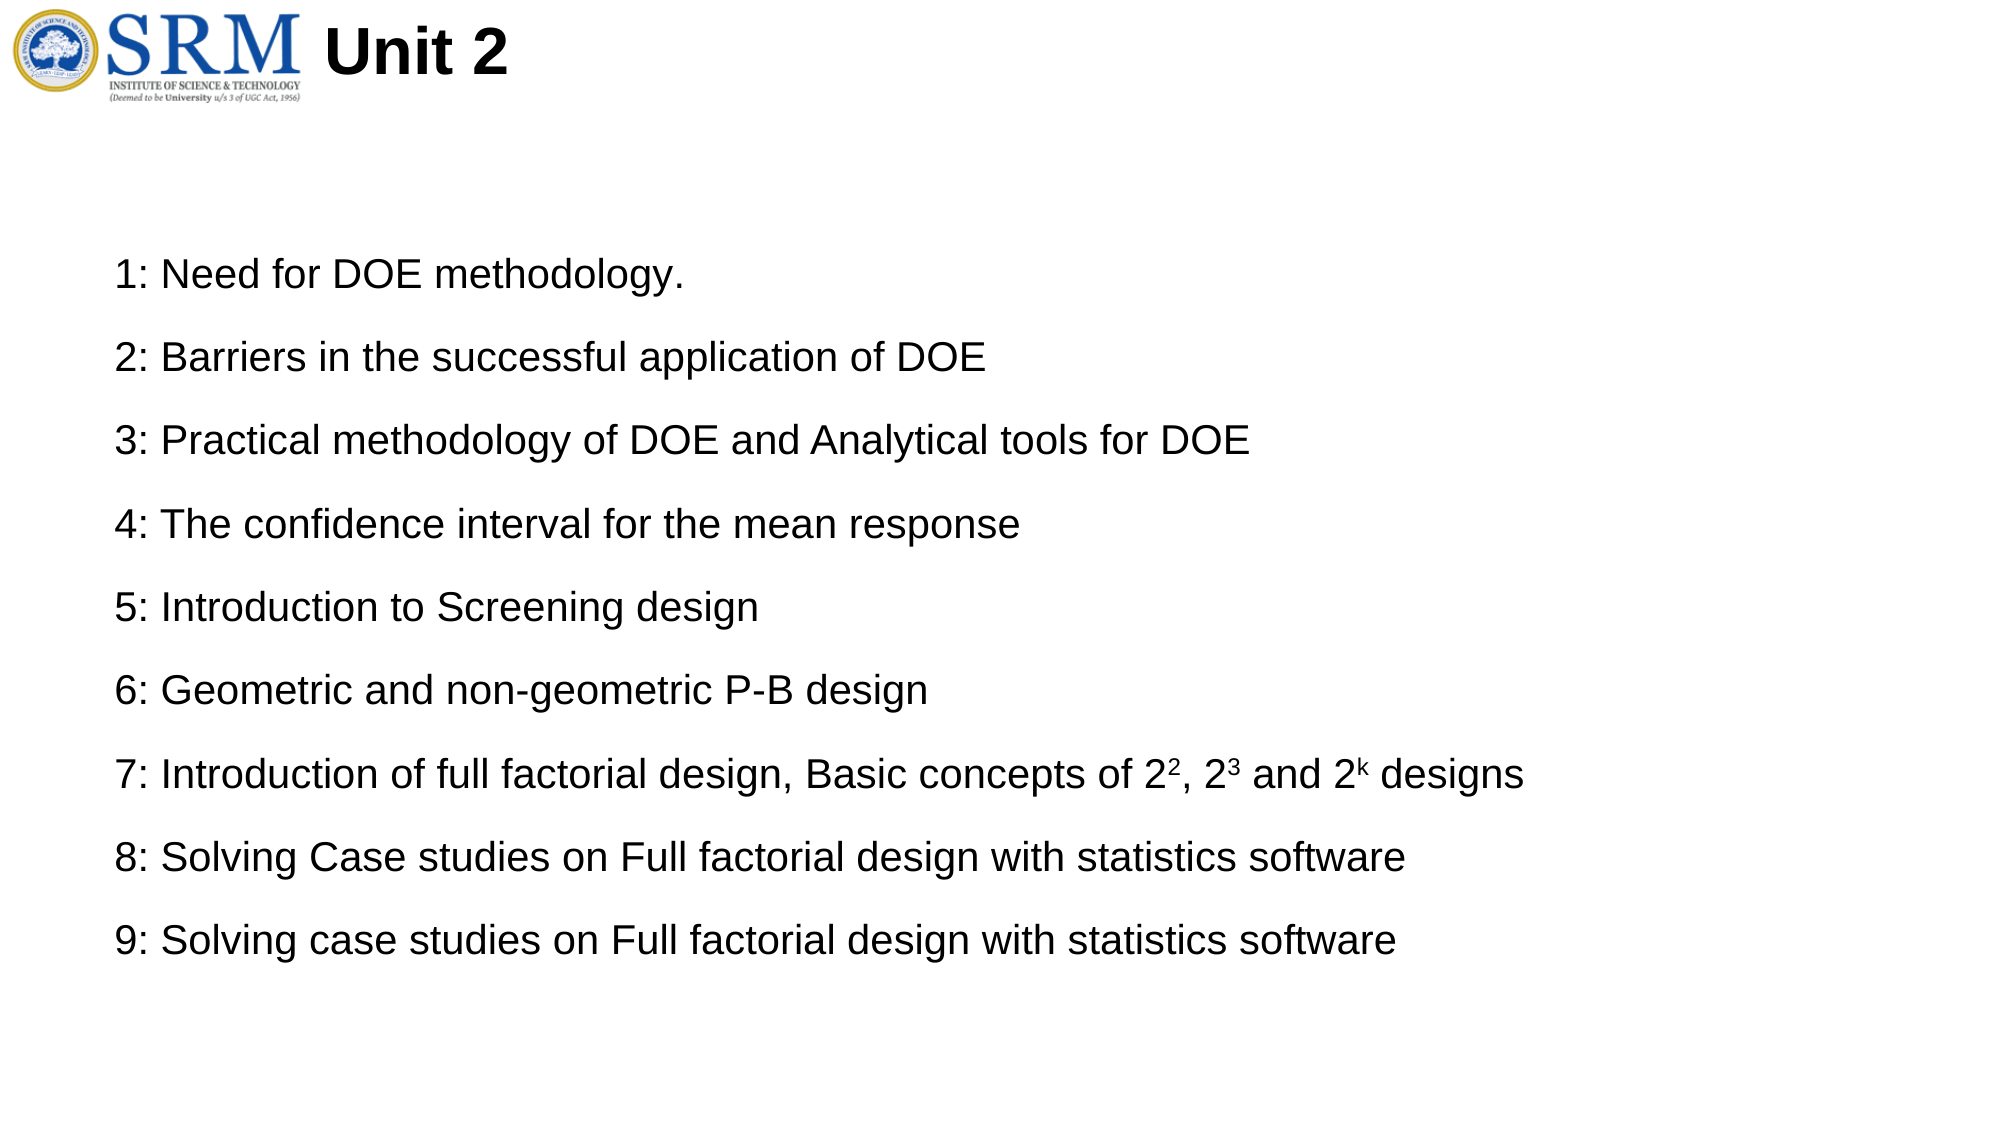

# Unit 2
1: Need for DOE methodology.
2: Barriers in the successful application of DOE
3: Practical methodology of DOE and Analytical tools for DOE
4: The confidence interval for the mean response
5: Introduction to Screening design
6: Geometric and non-geometric P-B design
7: Introduction of full factorial design, Basic concepts of 22, 23 and 2k designs
8: Solving Case studies on Full factorial design with statistics software
9: Solving case studies on Full factorial design with statistics software